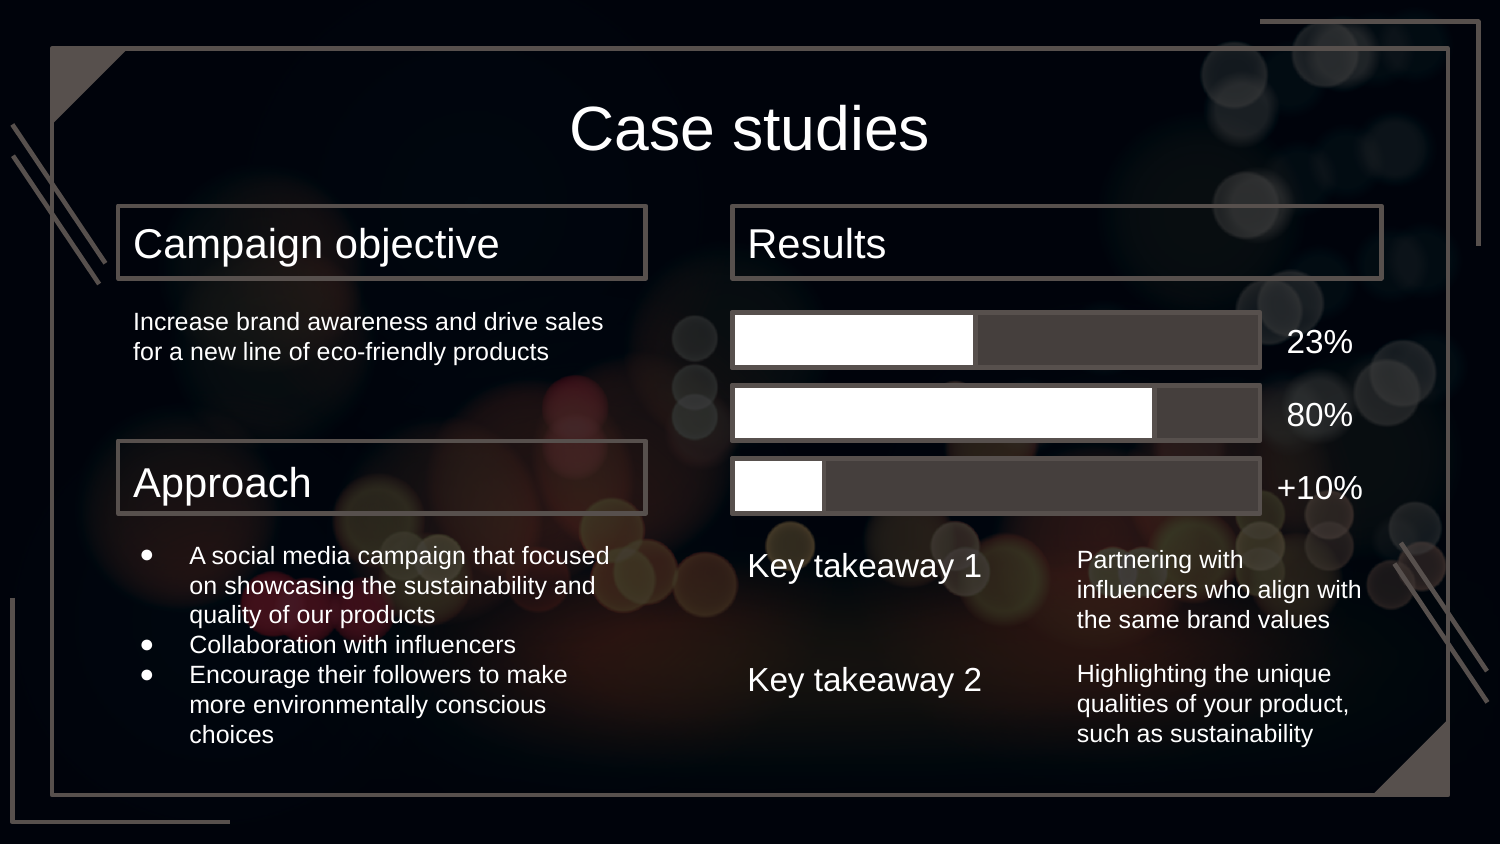

# Case studies
Campaign objective
Results
Increase brand awareness and drive sales for a new line of eco-friendly products

23%

80%
Approach

+10%
A social media campaign that focused on showcasing the sustainability and quality of our products
Collaboration with influencers
Encourage their followers to make more environmentally conscious choices
Key takeaway 1
Partnering with influencers who align with the same brand values
Key takeaway 2
Highlighting the unique qualities of your product, such as sustainability